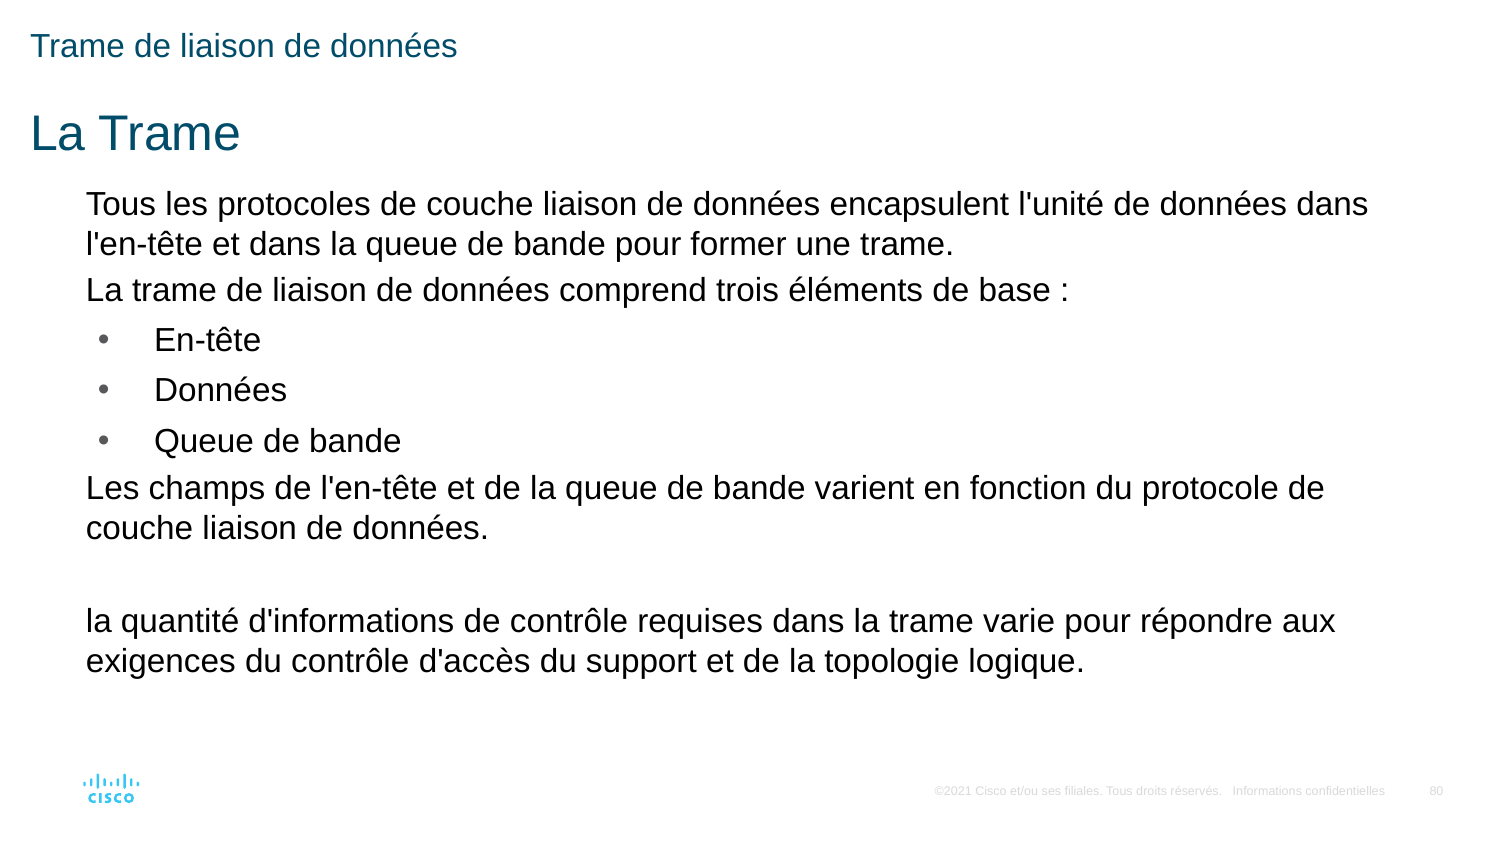

# Trame de liaison de données La Trame
Tous les protocoles de couche liaison de données encapsulent l'unité de données dans l'en-tête et dans la queue de bande pour former une trame.
La trame de liaison de données comprend trois éléments de base :
En-tête
Données
Queue de bande
Les champs de l'en-tête et de la queue de bande varient en fonction du protocole de couche liaison de données.

la quantité d'informations de contrôle requises dans la trame varie pour répondre aux exigences du contrôle d'accès du support et de la topologie logique.